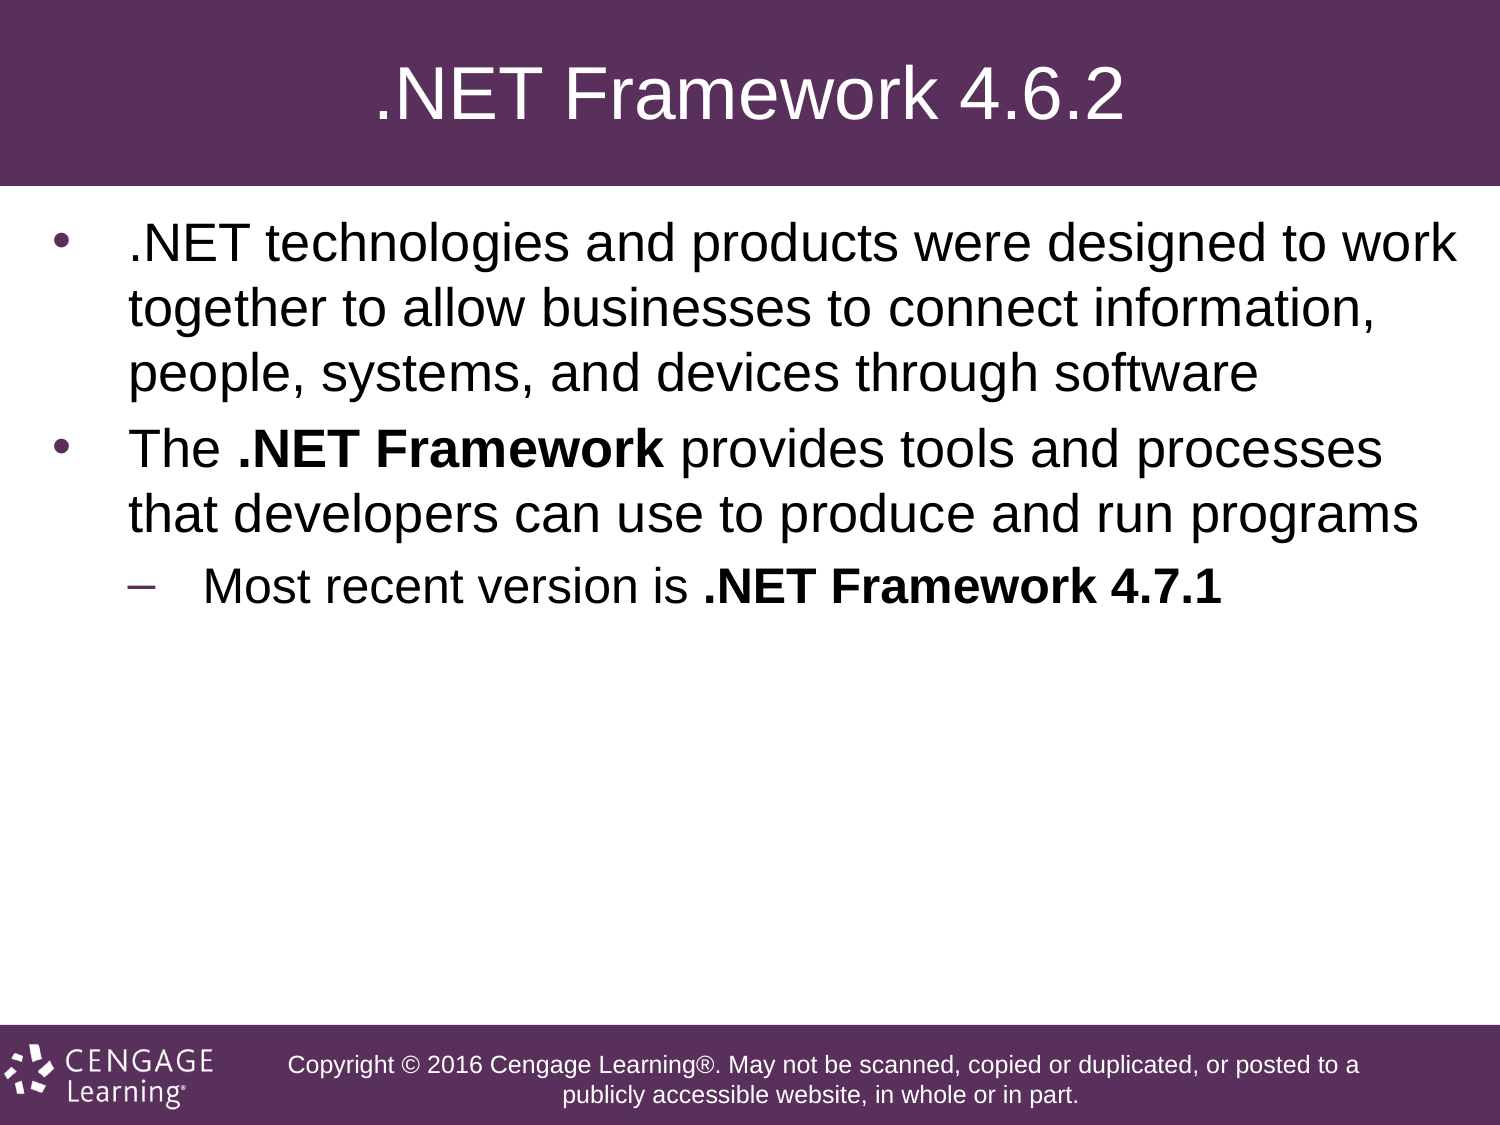

# .NET Framework 4.6.2
.NET technologies and products were designed to work together to allow businesses to connect information, people, systems, and devices through software
The .NET Framework provides tools and processes that developers can use to produce and run programs
Most recent version is .NET Framework 4.7.1